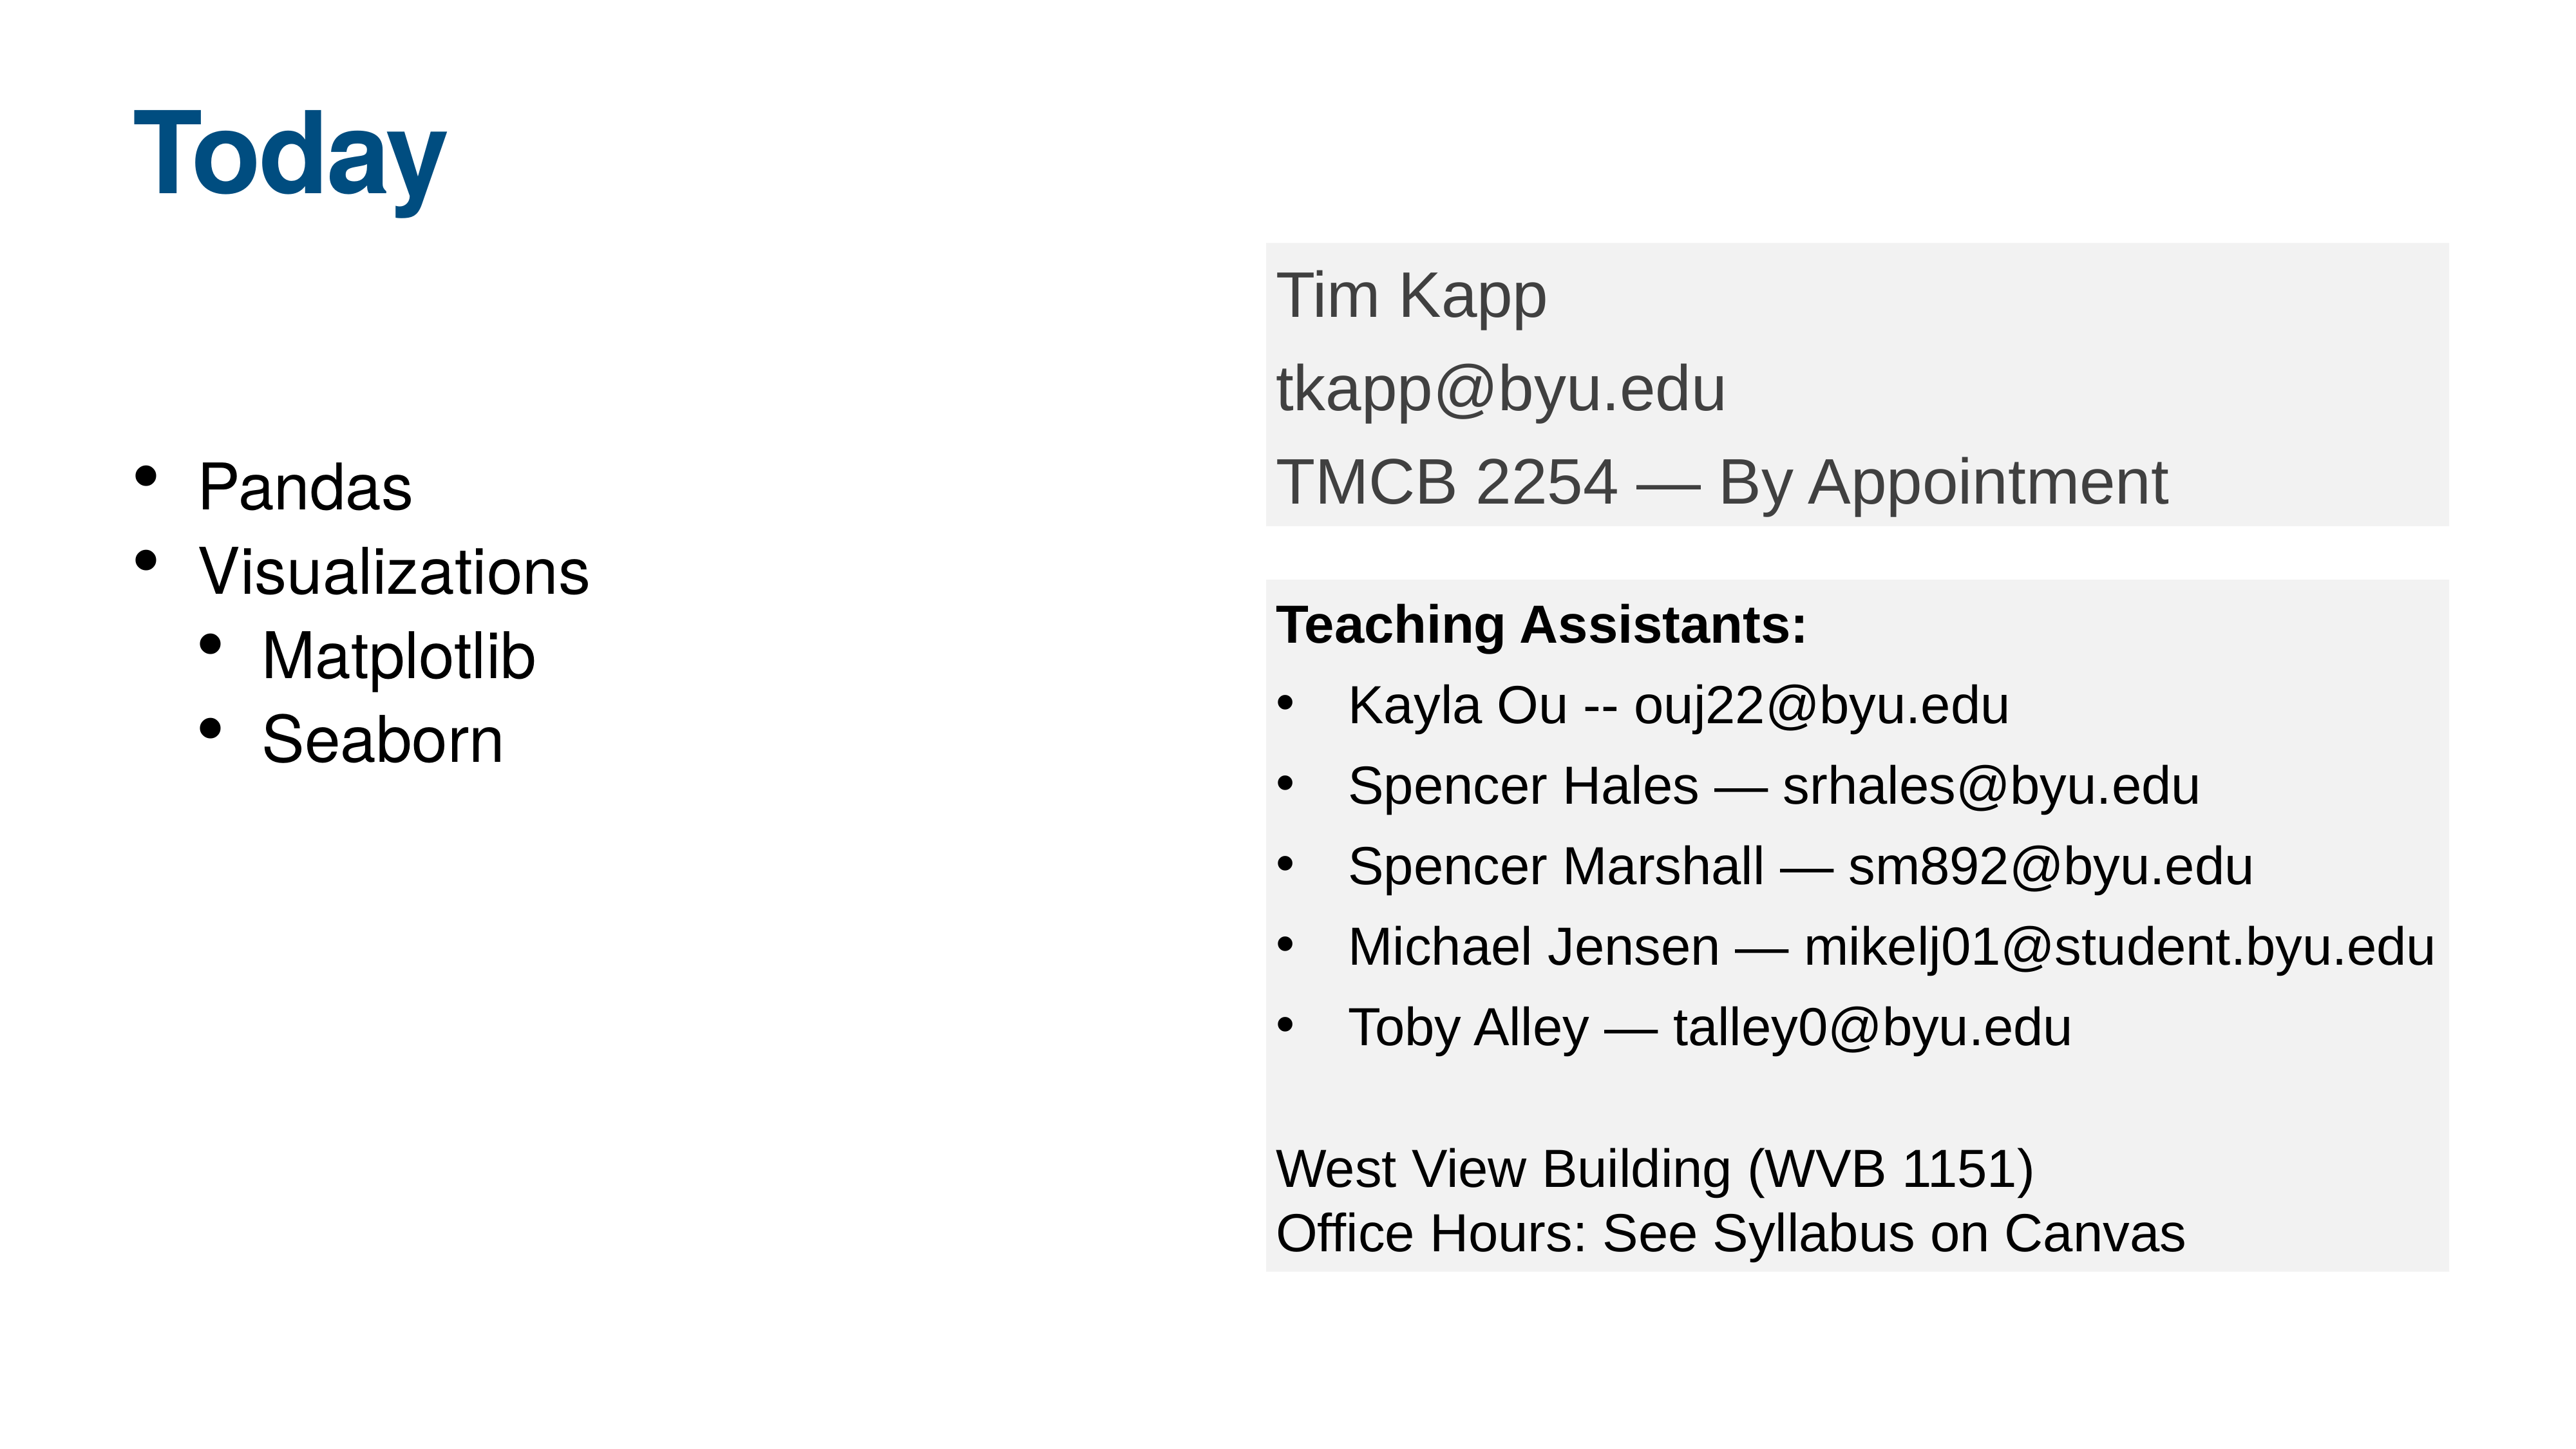

# Today

Tim Kapp
tkapp@byu.edu
TMCB 2254 — By Appointment
Pandas
Visualizations
Matplotlib
Seaborn
Teaching Assistants:
Kayla Ou -- ouj22@byu.edu
Spencer Hales — srhales@byu.edu
Spencer Marshall — sm892@byu.edu
Michael Jensen — mikelj01@student.byu.edu
Toby Alley — talley0@byu.edu

West View Building (WVB 1151)
Office Hours: See Syllabus on Canvas